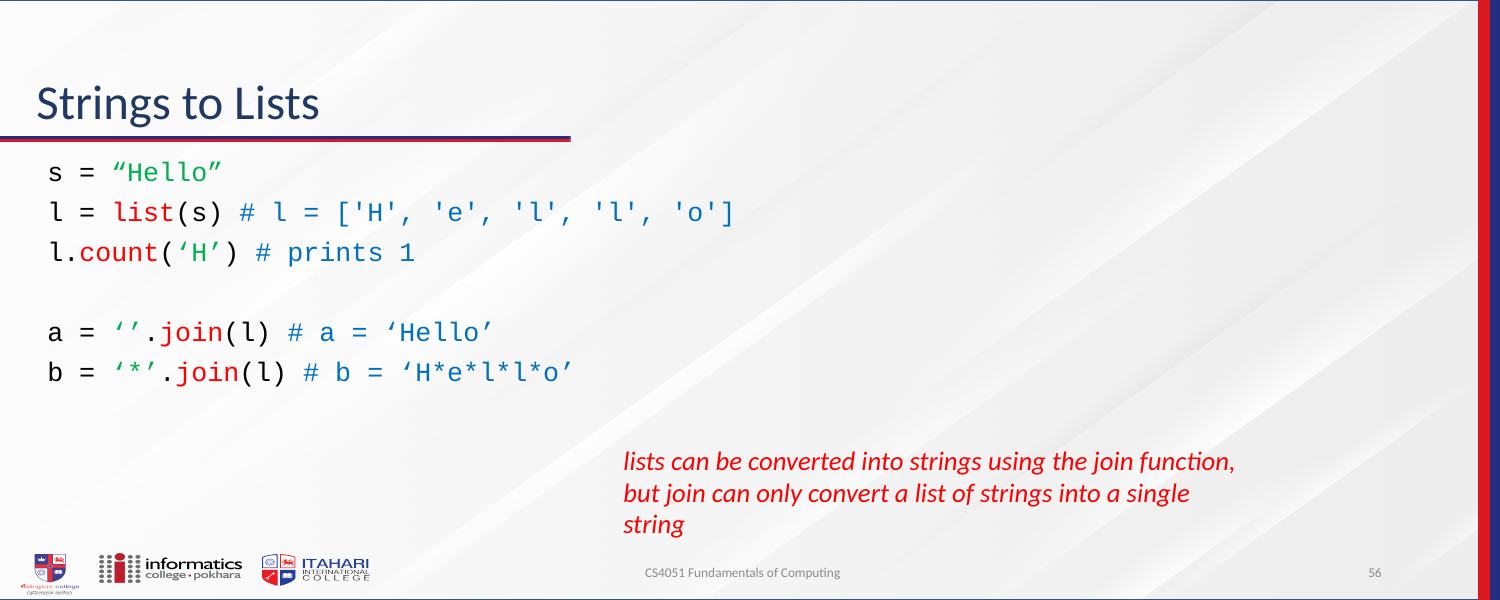

# Strings to Lists
s = “Hello”
l = list(s) # l = ['H', 'e', 'l', 'l', 'o']
l.count(‘H’) # prints 1

a = ‘’.join(l) # a = ‘Hello’
b = ‘*’.join(l) # b = ‘H*e*l*l*o’

lists can be converted into strings using the join function, but join can only convert a list of strings into a single string
CS4051 Fundamentals of Computing
56